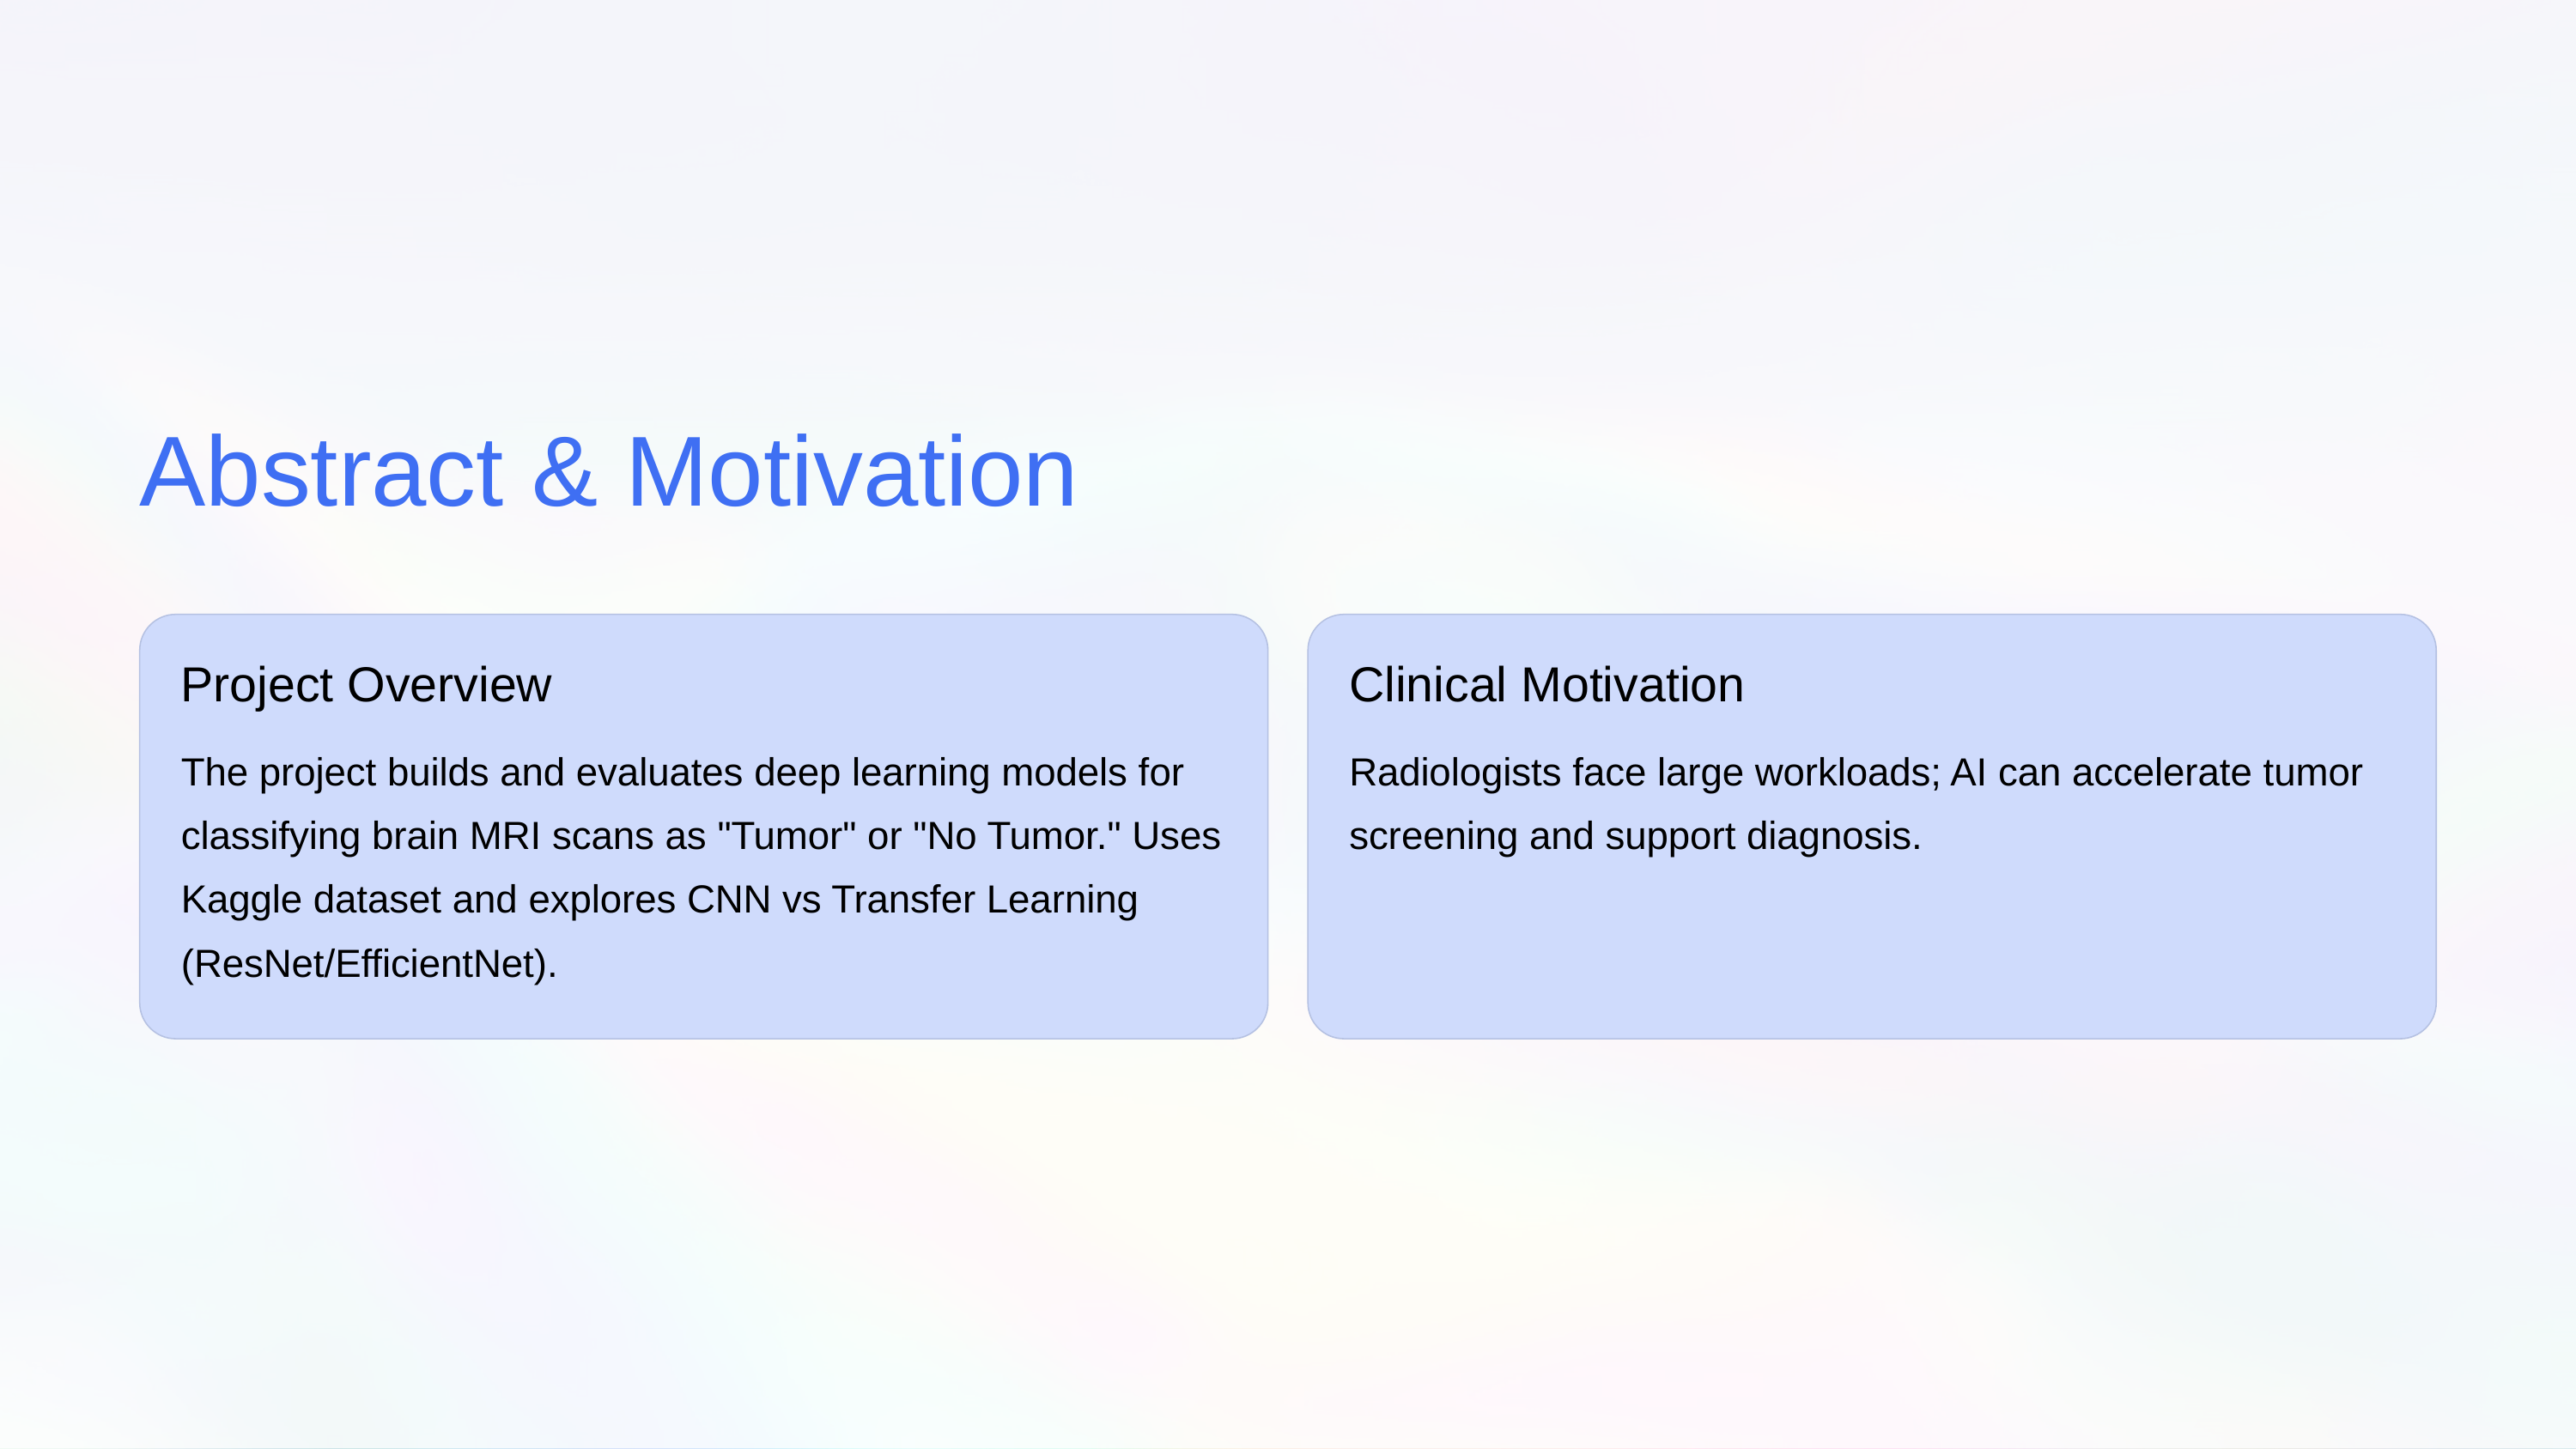

Abstract & Motivation

Project Overview
Clinical Motivation
The project builds and evaluates deep learning models for classifying brain MRI scans as "Tumor" or "No Tumor." Uses Kaggle dataset and explores CNN vs Transfer Learning (ResNet/EfficientNet).
Radiologists face large workloads; AI can accelerate tumor screening and support diagnosis.